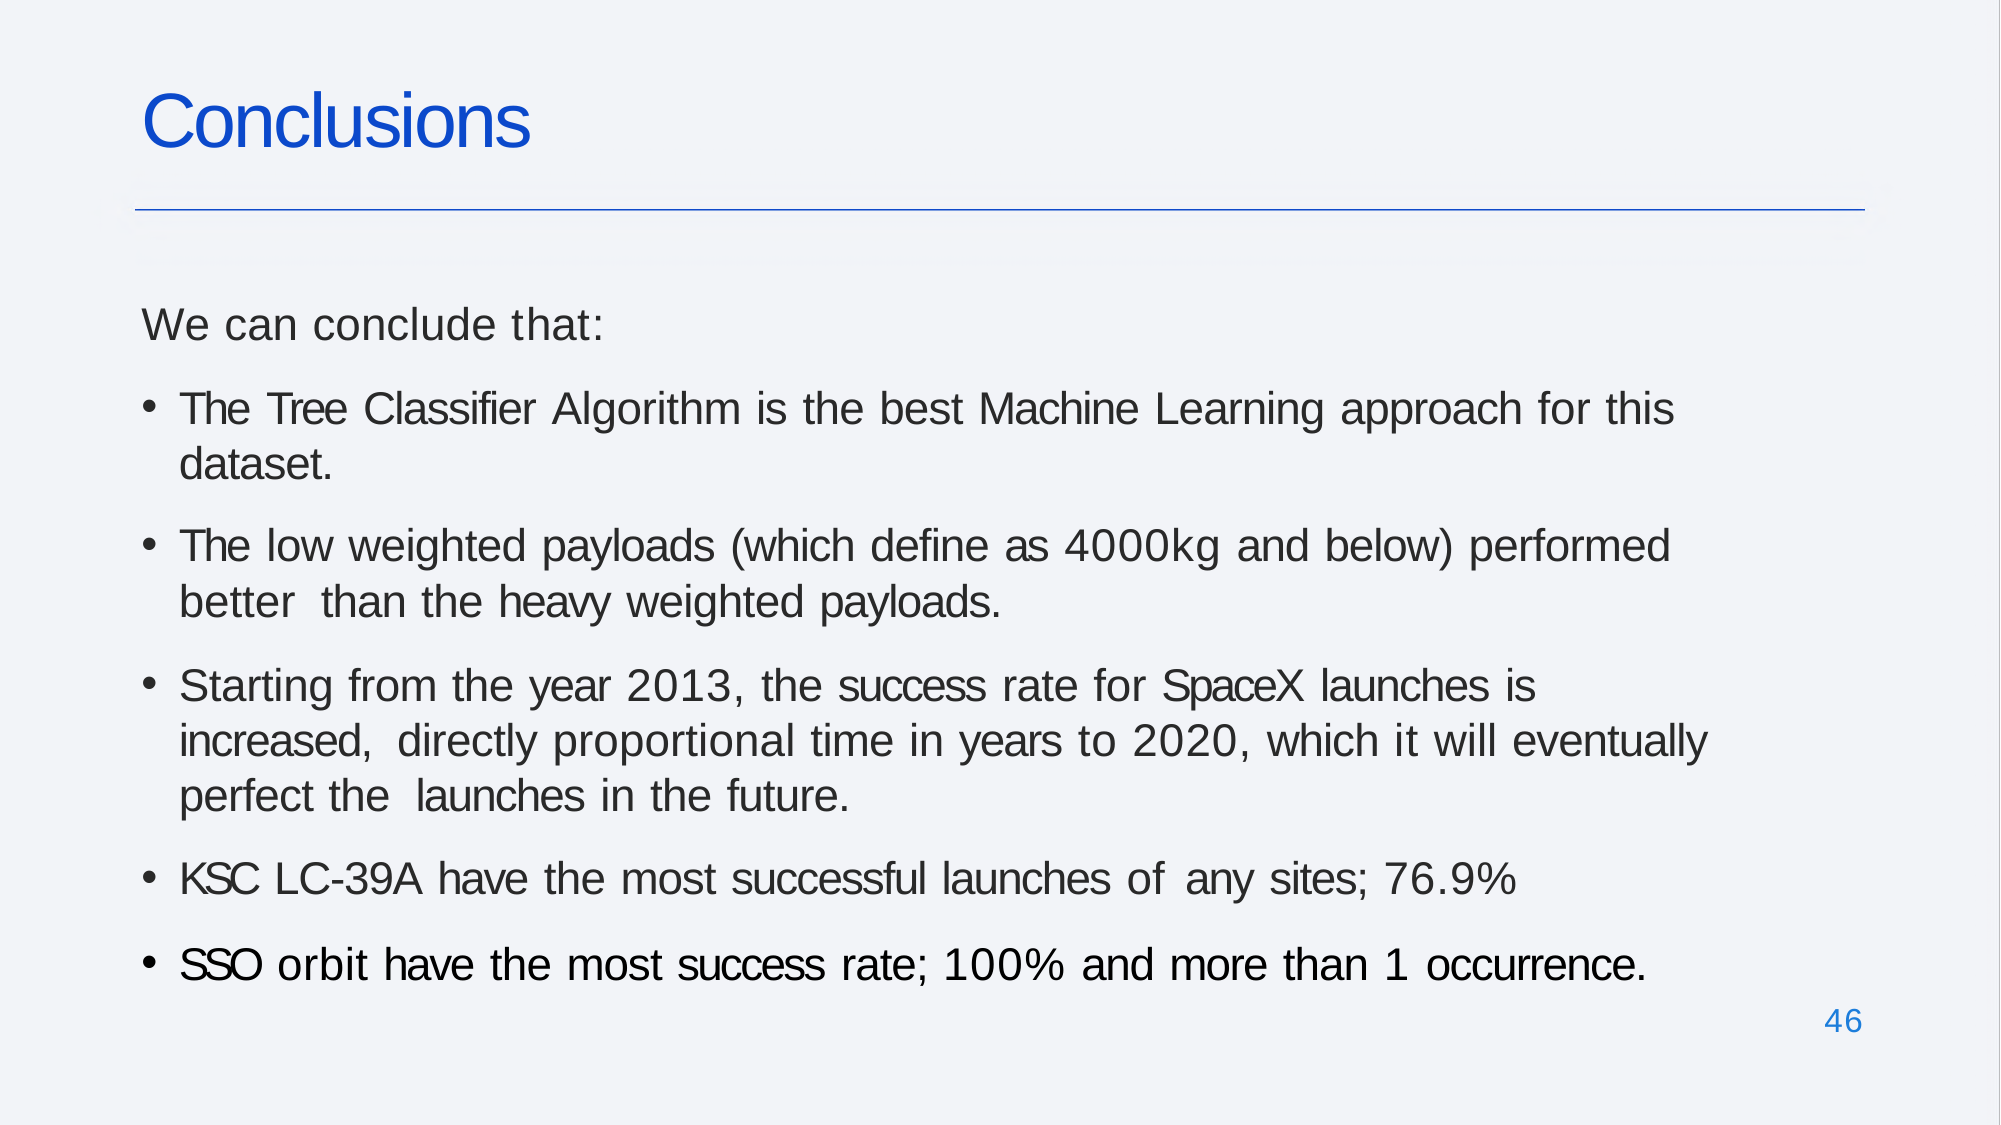

# Conclusions
We can conclude that:
The Tree Classifier Algorithm is the best Machine Learning approach for this dataset.
The low weighted payloads (which define as 4000kg and below) performed better  than the heavy weighted payloads.
Starting from the year 2013, the success rate for SpaceX launches is increased,  directly proportional time in years to 2020, which it will eventually perfect the  launches in the future.
KSC LC-39A have the most successful launches of any sites; 76.9%
SSO orbit have the most success rate; 100% and more than 1 occurrence.
46